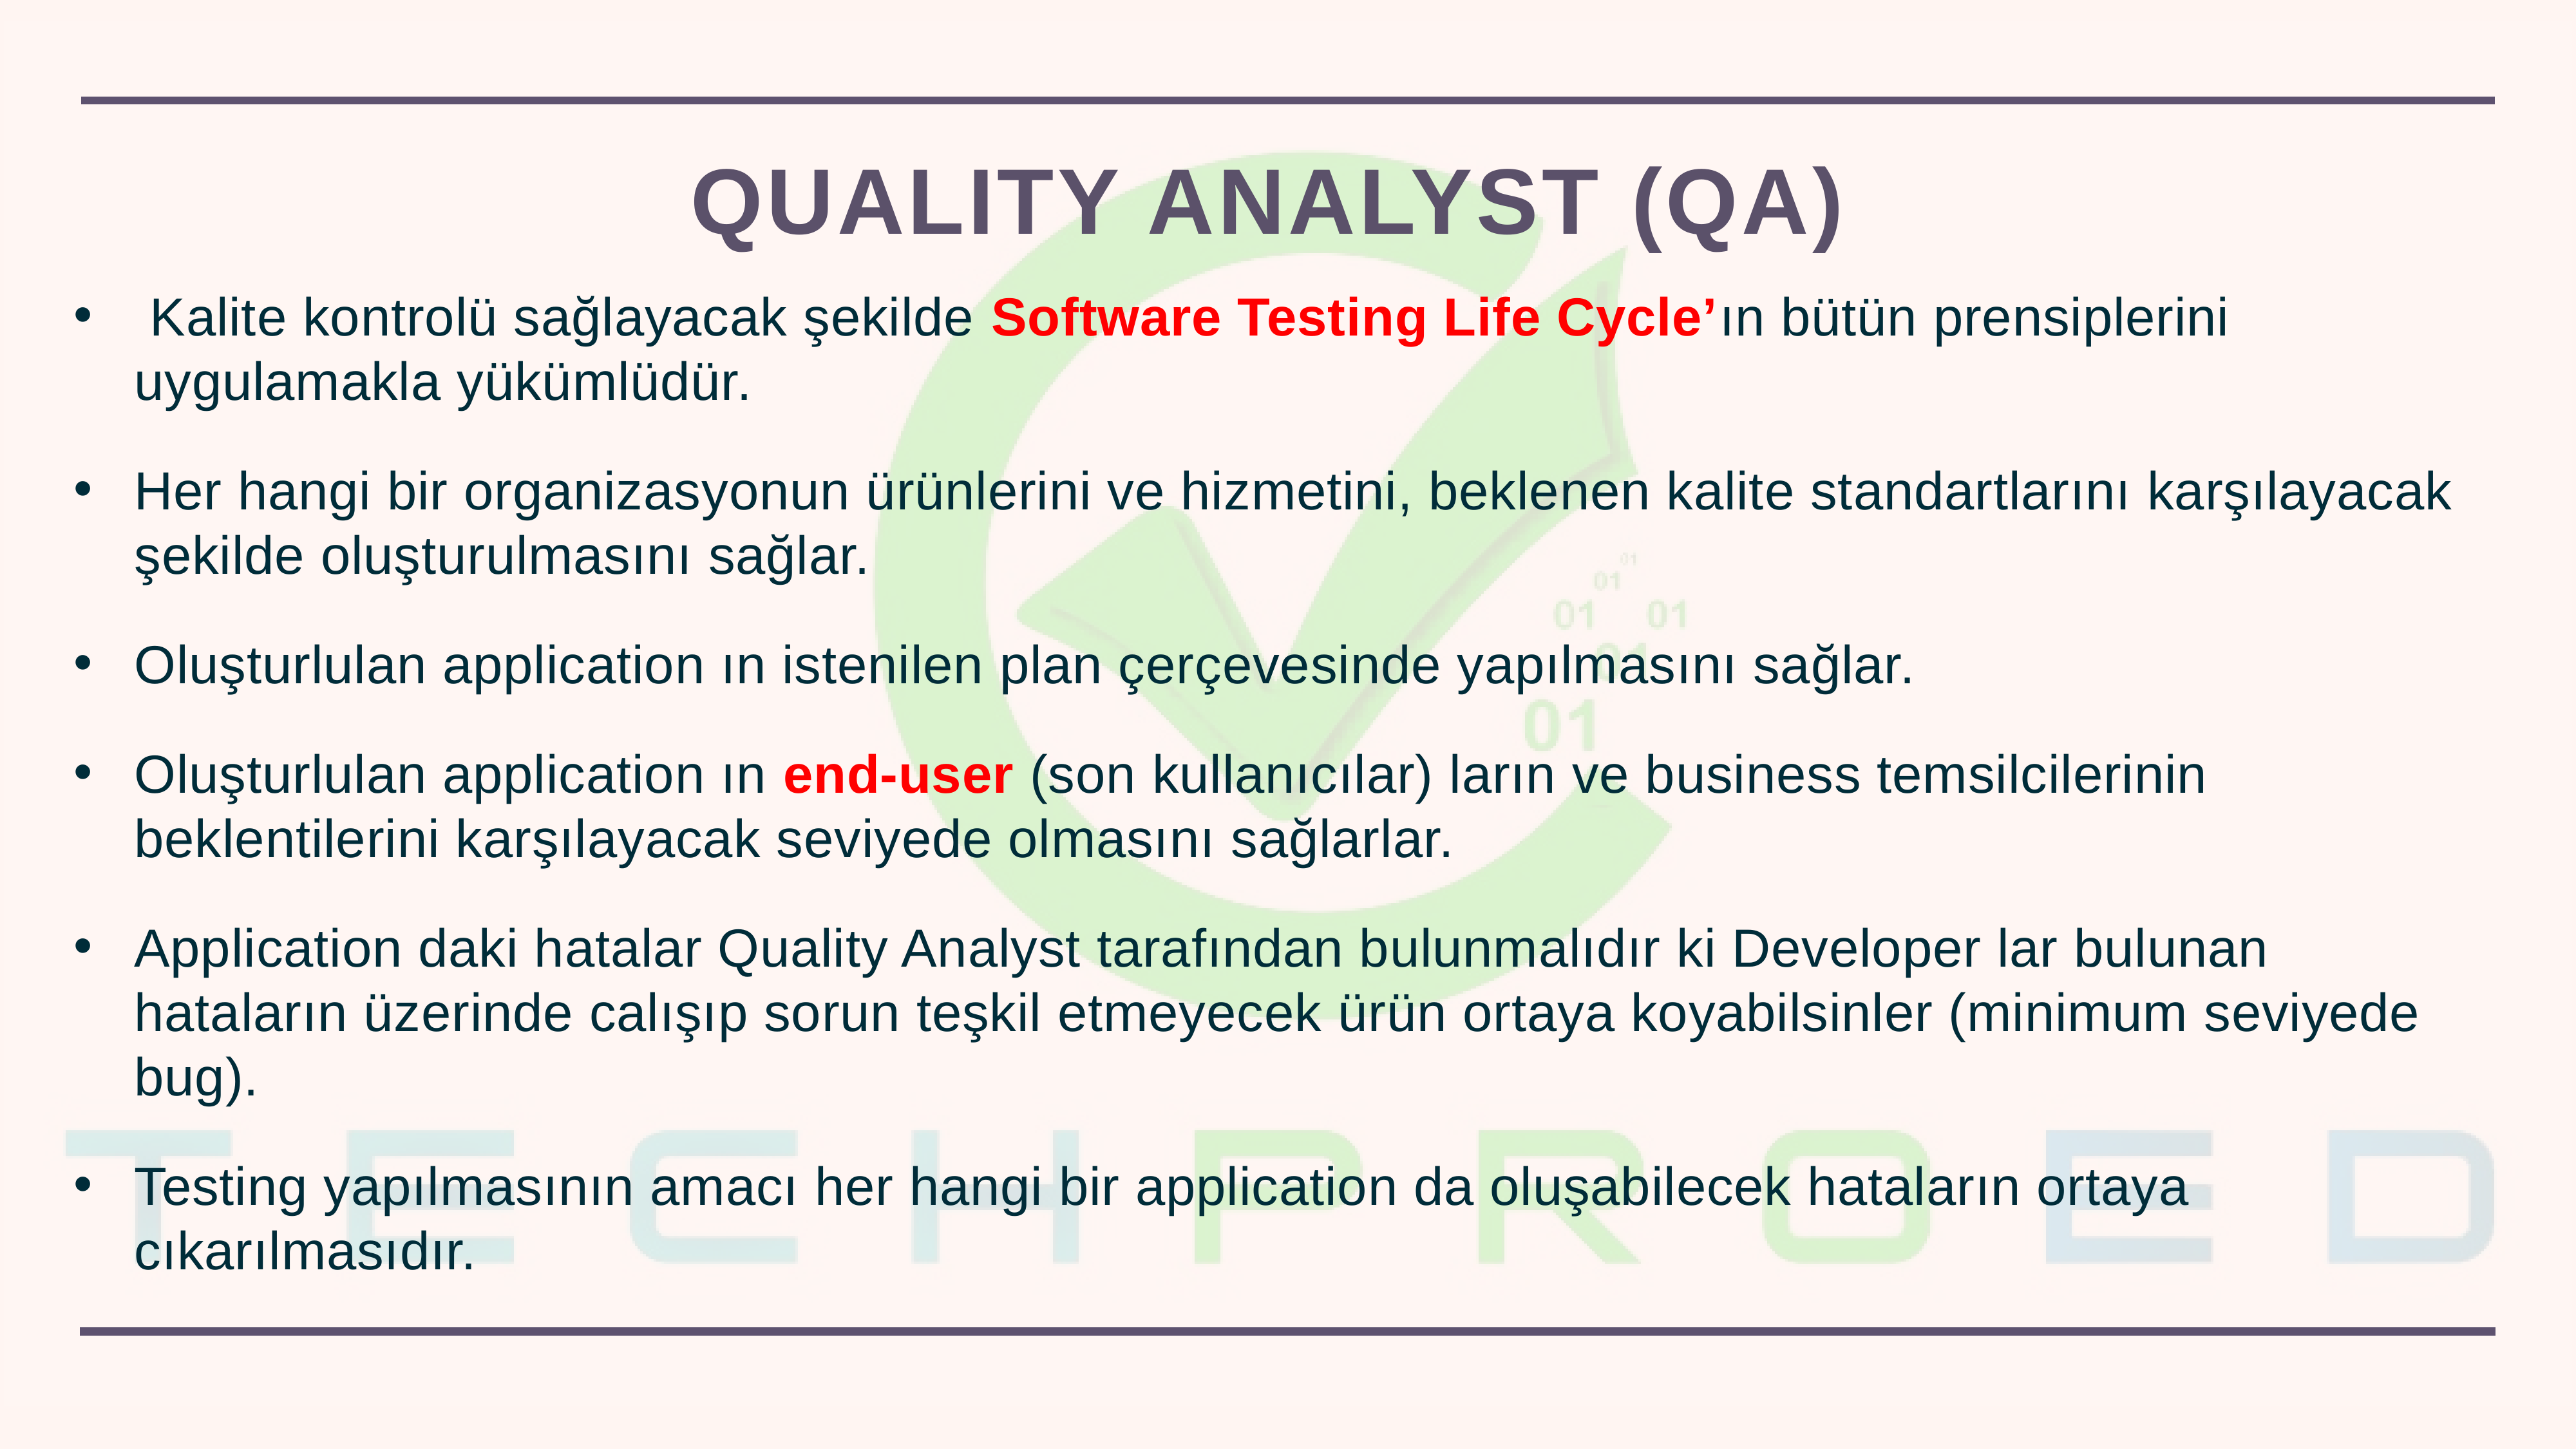

# QUALITY ANALYST (QA)
 Kalite kontrolü sağlayacak şekilde Software Testing Life Cycle’ın bütün prensiplerini uygulamakla yükümlüdür.

Her hangi bir organizasyonun ürünlerini ve hizmetini, beklenen kalite standartlarını karşılayacak şekilde oluşturulmasını sağlar.

Oluşturlulan application ın istenilen plan çerçevesinde yapılmasını sağlar.

Oluşturlulan application ın end-user (son kullanıcılar) ların ve business temsilcilerinin  beklentilerini karşılayacak seviyede olmasını sağlarlar.

Application daki hatalar Quality Analyst tarafından bulunmalıdır ki Developer lar bulunan hataların üzerinde calışıp sorun teşkil etmeyecek ürün ortaya koyabilsinler (minimum seviyede bug).

Testing yapılmasının amacı her hangi bir application da oluşabilecek hataların ortaya cıkarılmasıdır.